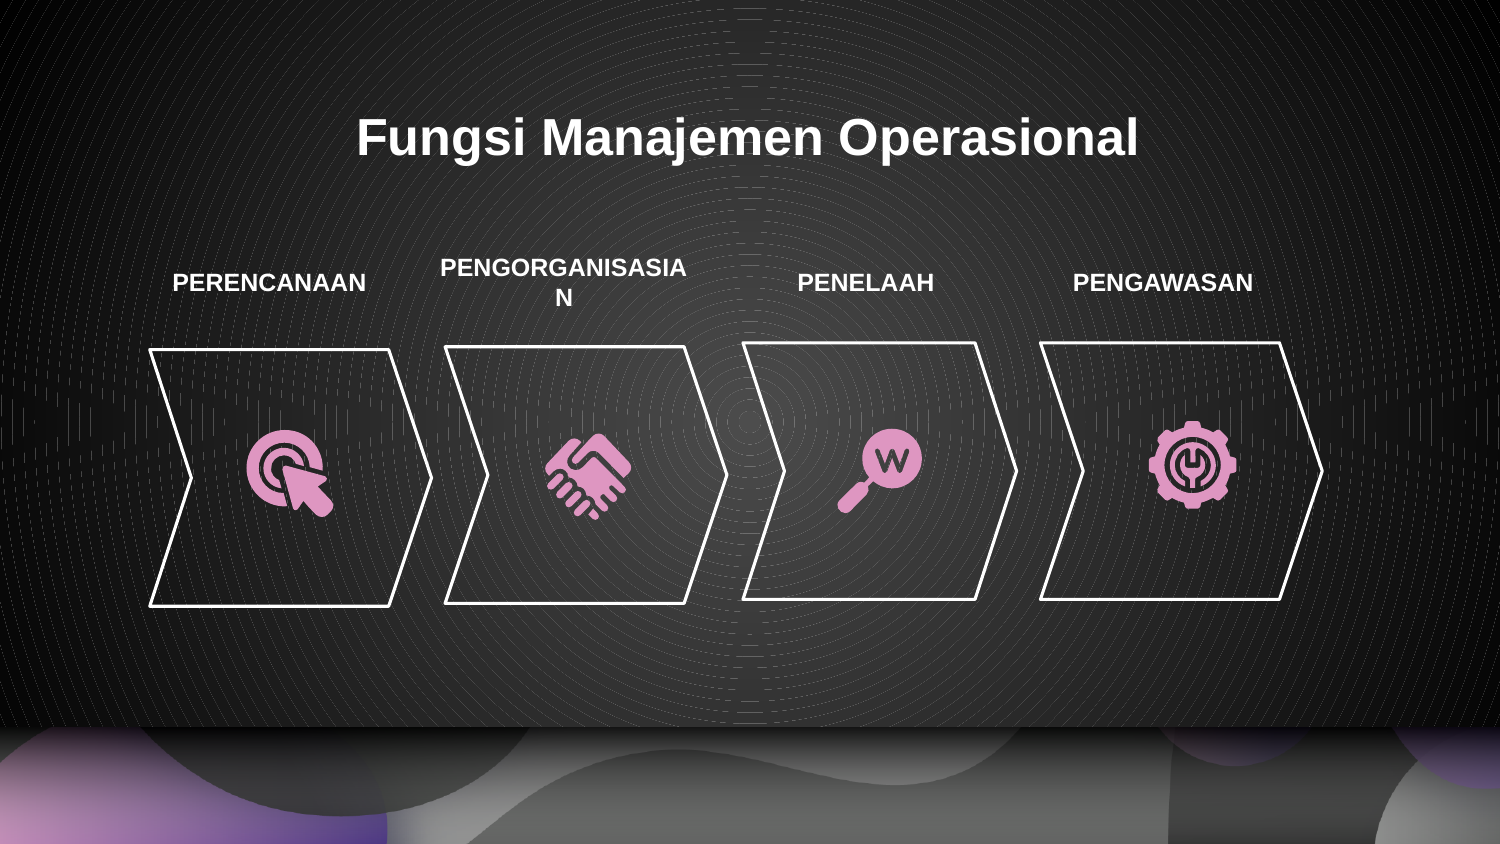

# Fungsi Manajemen Operasional
PERENCANAAN
PENGORGANISASIAN
PENELAAH
PENGAWASAN